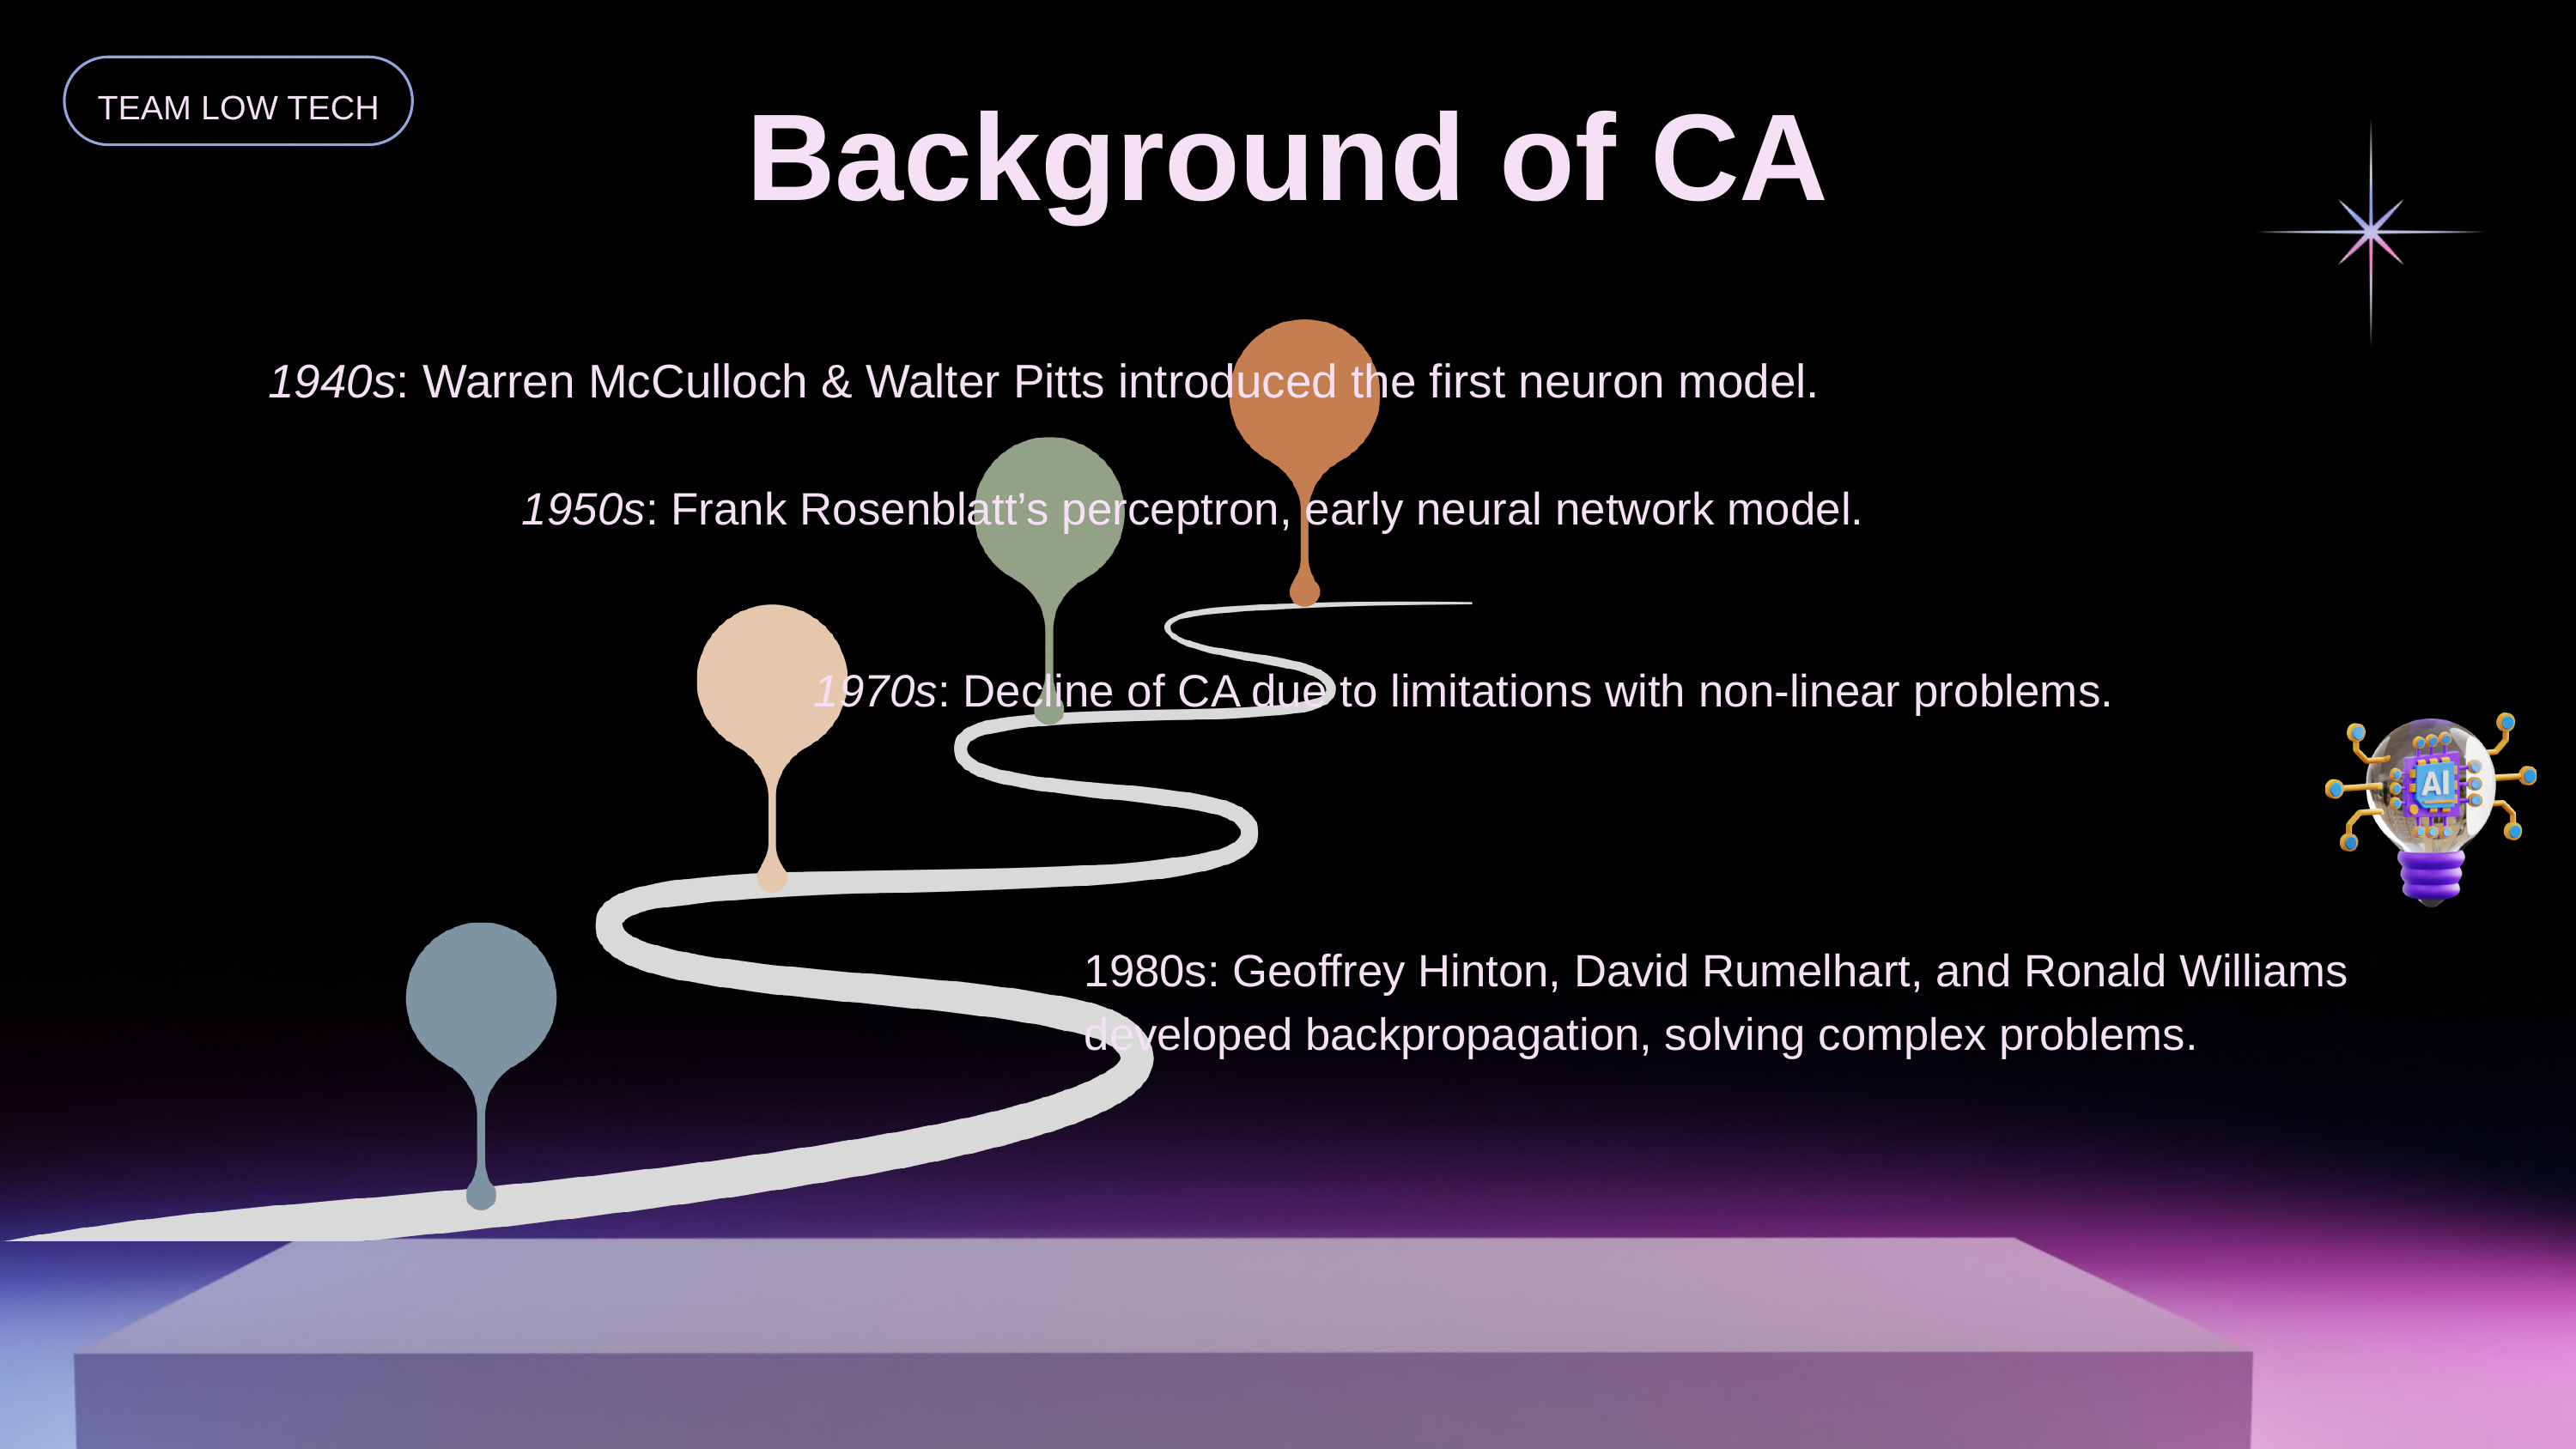

Background of CA

TEAM LOW TECH

1940s: Warren McCulloch & Walter Pitts introduced the first neuron model.
1950s: Frank Rosenblatt’s perceptron, early neural network model.
1970s: Decline of CA due to limitations with non-linear problems.

1980s: Geoffrey Hinton, David Rumelhart, and Ronald Williams developed backpropagation, solving complex problems.